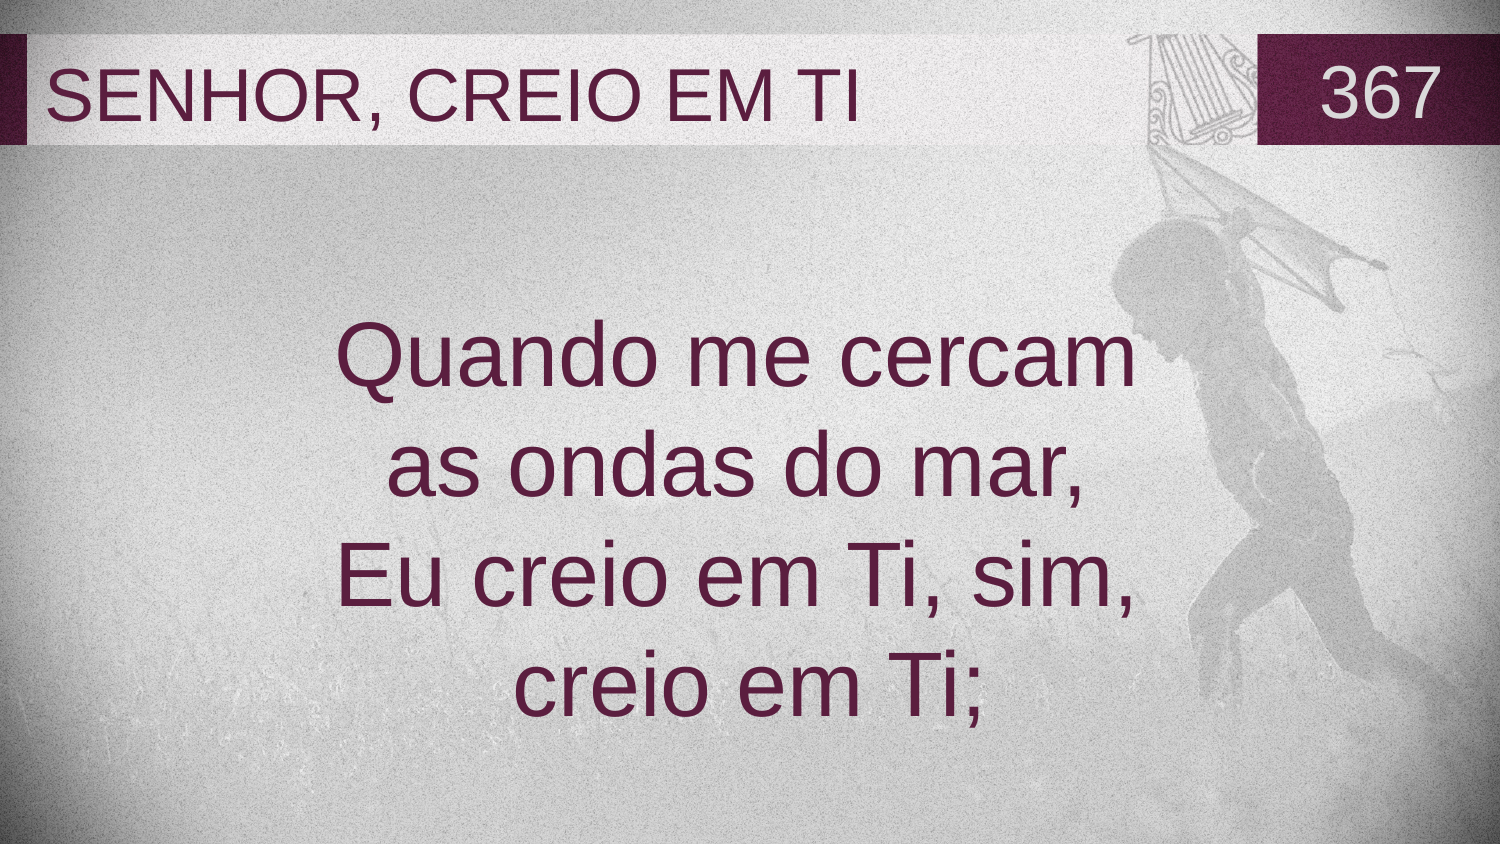

# SENHOR, CREIO EM TI
367
Quando me cercam
as ondas do mar,
Eu creio em Ti, sim,
creio em Ti;